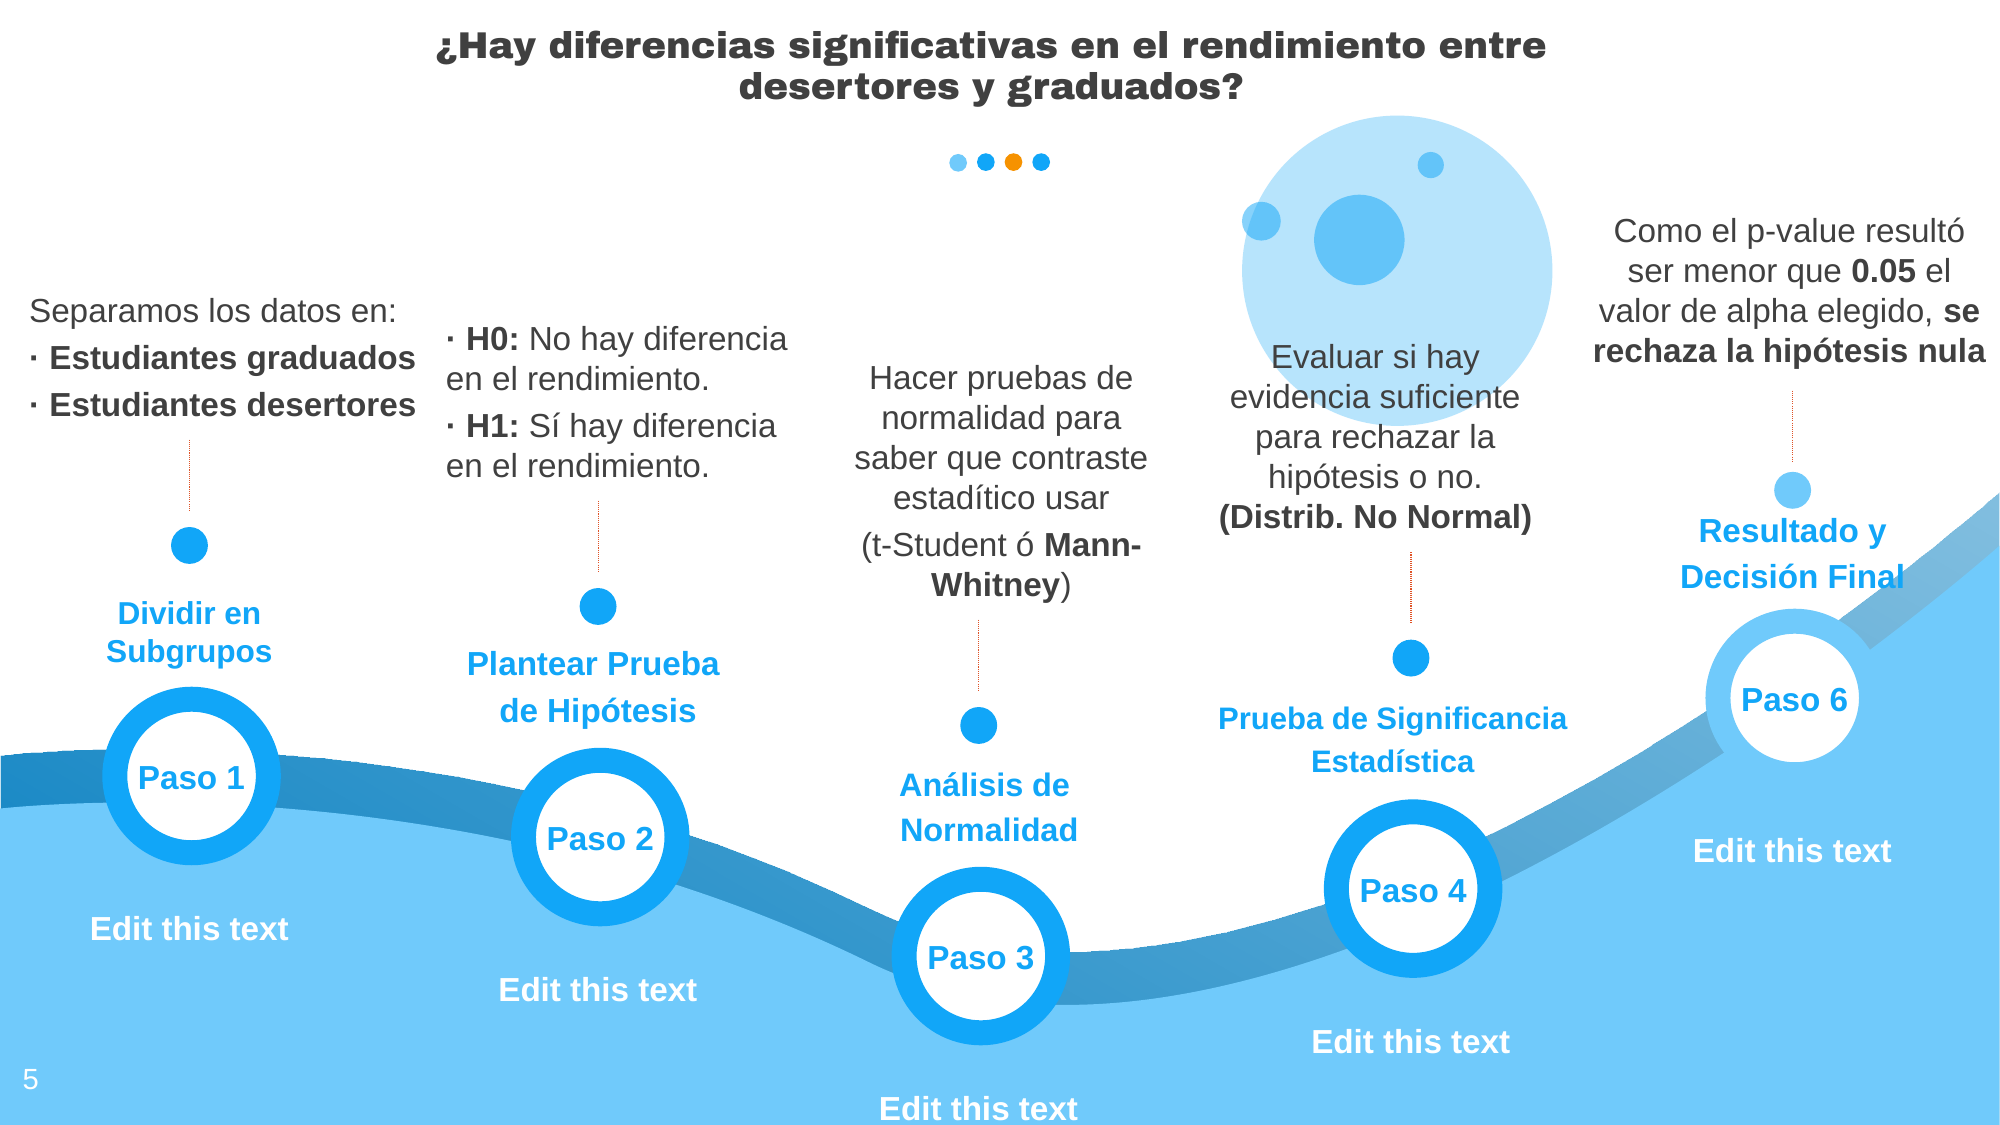

# ¿Hay diferencias significativas en el rendimiento entre desertores y graduados?
Como el p-value resultó ser menor que 0.05 el valor de alpha elegido, se rechaza la hipótesis nula

Resultado y
Decisión Final

Paso 6
Edit this text
· H0: No hay diferencia en el rendimiento.
· H1: Sí hay diferencia en el rendimiento.

Plantear Prueba
de Hipótesis

Paso 2
Edit this text
Separamos los datos en:
· Estudiantes graduados
· Estudiantes desertores

Dividir en Subgrupos

Paso 1
Edit this text
Evaluar si hay evidencia suficiente para rechazar la hipótesis o no. (Distrib. No Normal)

Prueba de Significancia
Estadística

Paso 4
Edit this text
Hacer pruebas de normalidad para saber que contraste estadítico usar
(t-Student ó Mann-Whitney)

Análisis de
Normalidad

Paso 3
Edit this text
5